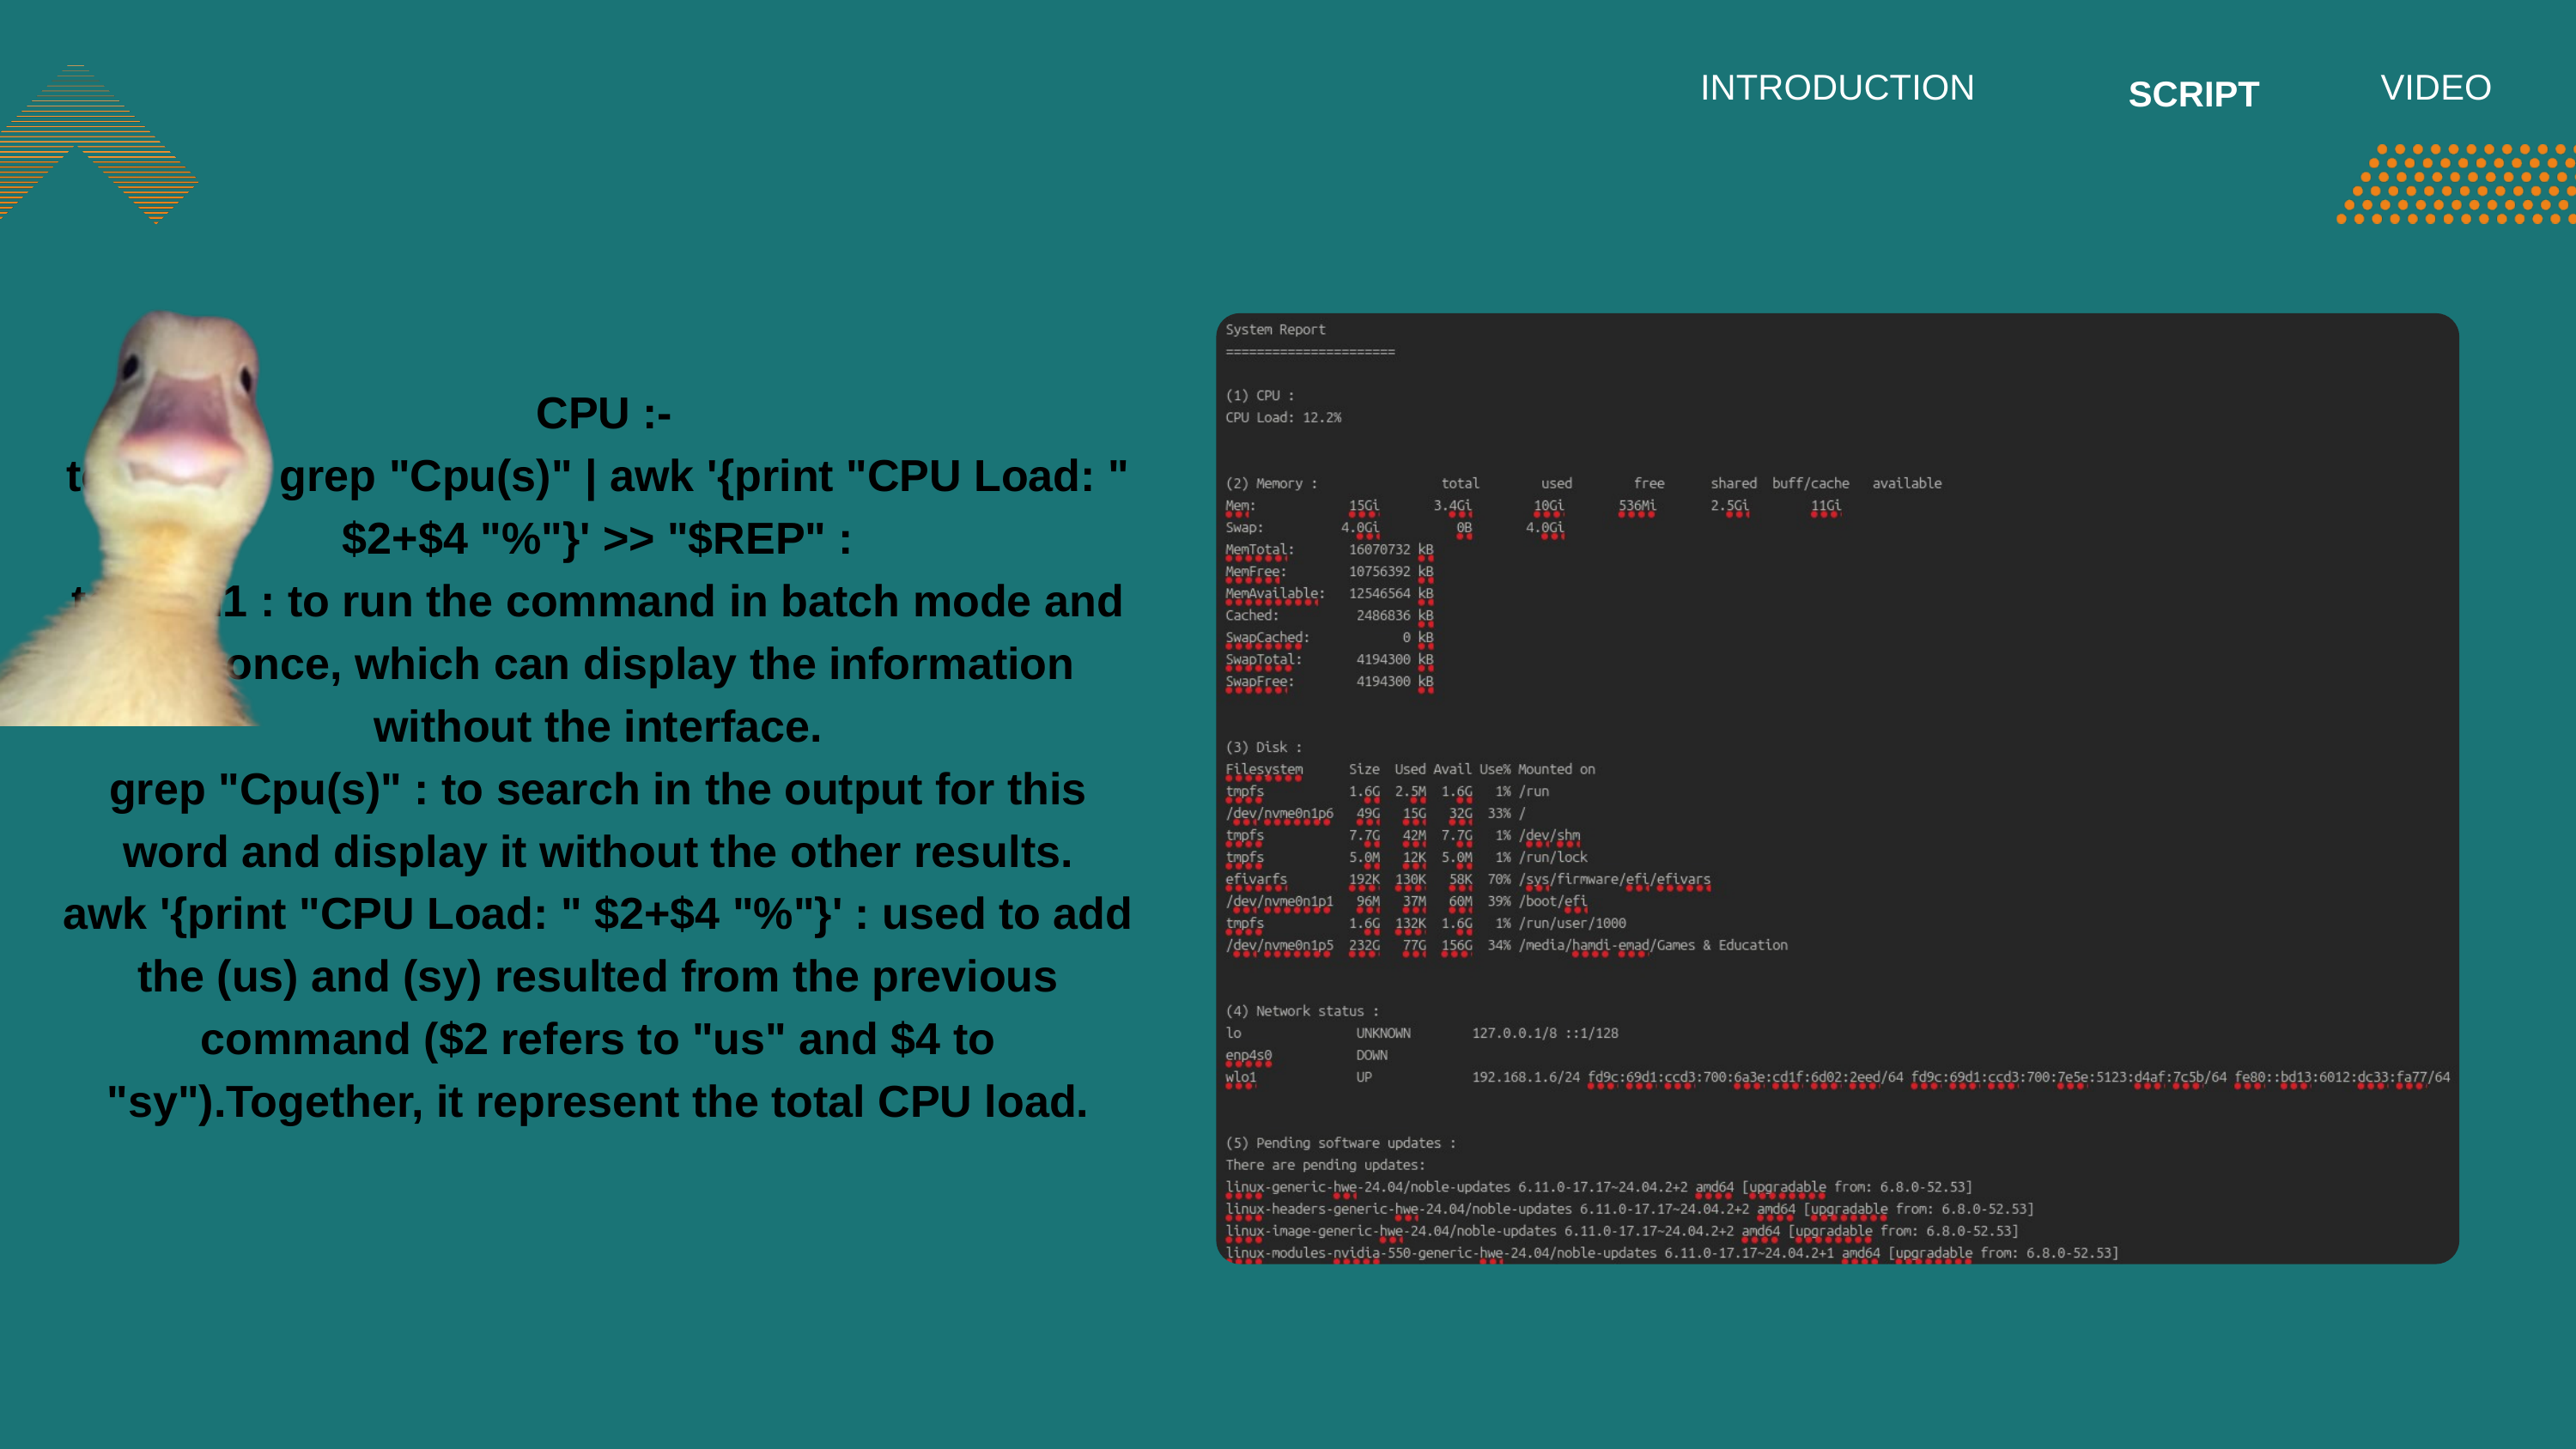

INTRODUCTION
VIDEO
SCRIPT

 CPU :-
top -bn1 | grep "Cpu(s)" | awk '{print "CPU Load: " $2+$4 "%"}' >> "$REP" :
top -bn1 : to run the command in batch mode and only once, which can display the information without the interface.
grep "Cpu(s)" : to search in the output for this word and display it without the other results.
awk '{print "CPU Load: " $2+$4 "%"}' : used to add the (us) and (sy) resulted from the previous command ($2 refers to "us" and $4 to "sy").Together, it represent the total CPU load.